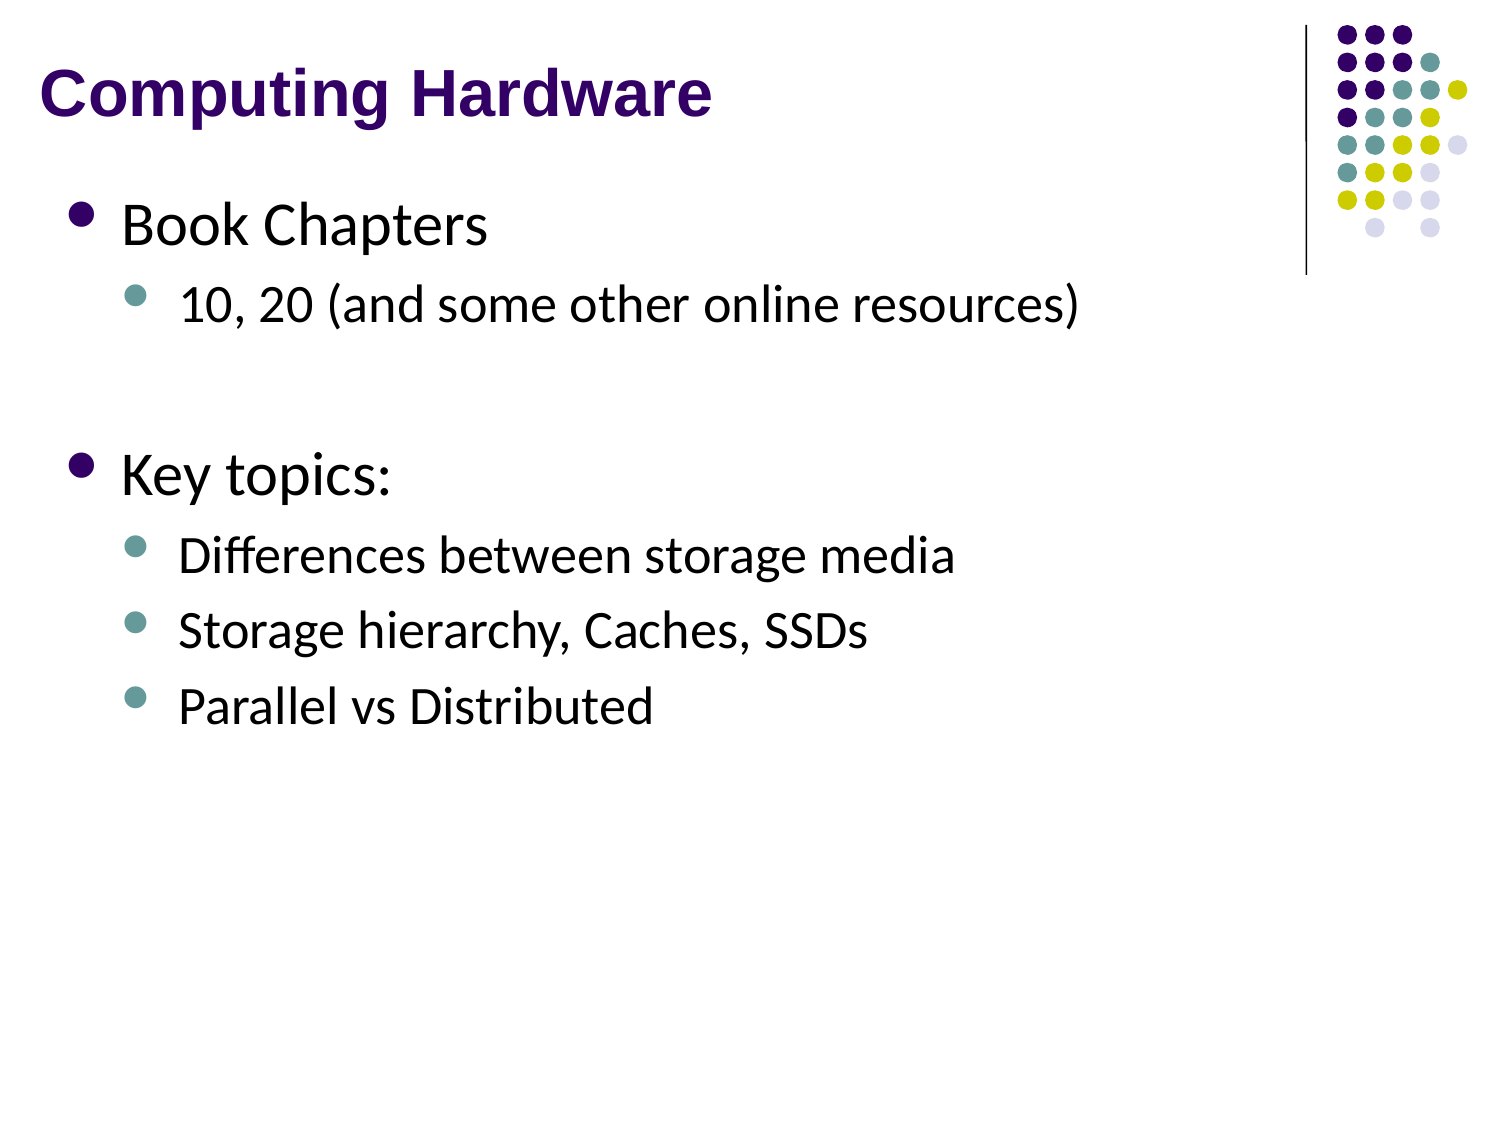

# Computing Hardware
Book Chapters
10, 20 (and some other online resources)

Key topics:
Differences between storage media
Storage hierarchy, Caches, SSDs
Parallel vs Distributed